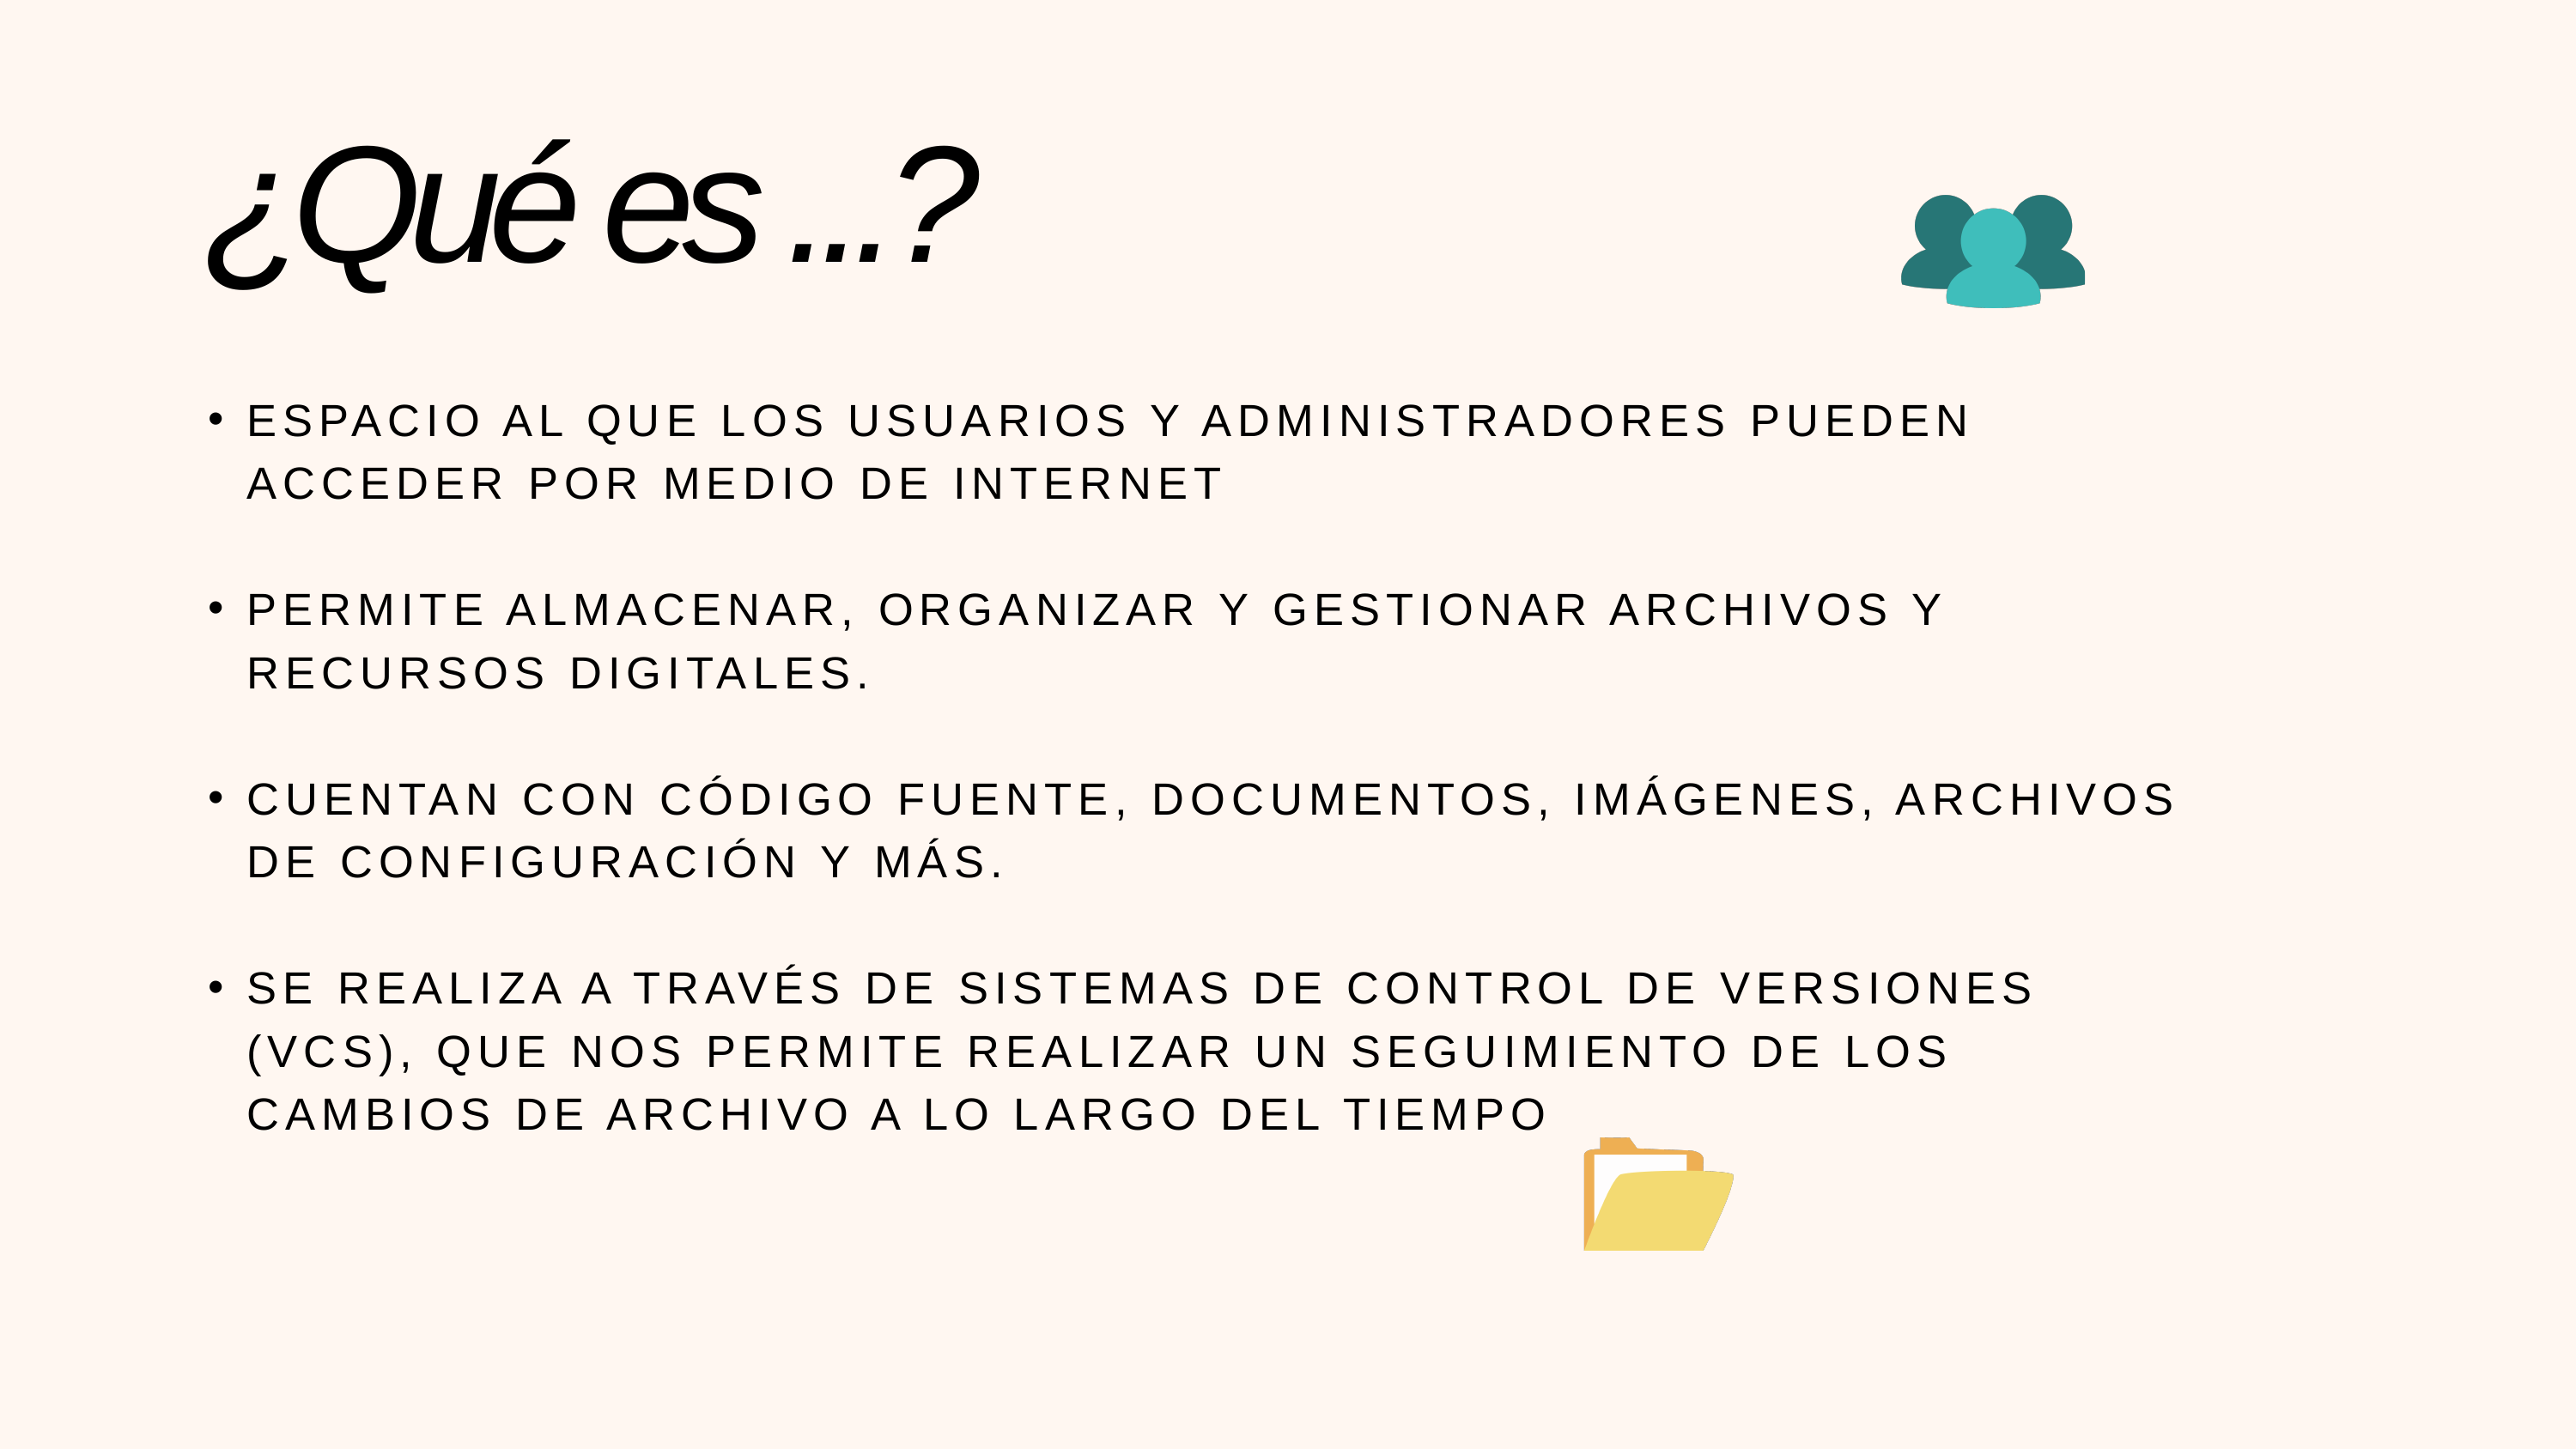

¿Qué es ...?

ESPACIO AL QUE LOS USUARIOS Y ADMINISTRADORES PUEDEN ACCEDER POR MEDIO DE INTERNET

PERMITE ALMACENAR, ORGANIZAR Y GESTIONAR ARCHIVOS Y RECURSOS DIGITALES.

CUENTAN CON CÓDIGO FUENTE, DOCUMENTOS, IMÁGENES, ARCHIVOS DE CONFIGURACIÓN Y MÁS.

SE REALIZA A TRAVÉS DE SISTEMAS DE CONTROL DE VERSIONES (VCS), QUE NOS PERMITE REALIZAR UN SEGUIMIENTO DE LOS CAMBIOS DE ARCHIVO A LO LARGO DEL TIEMPO